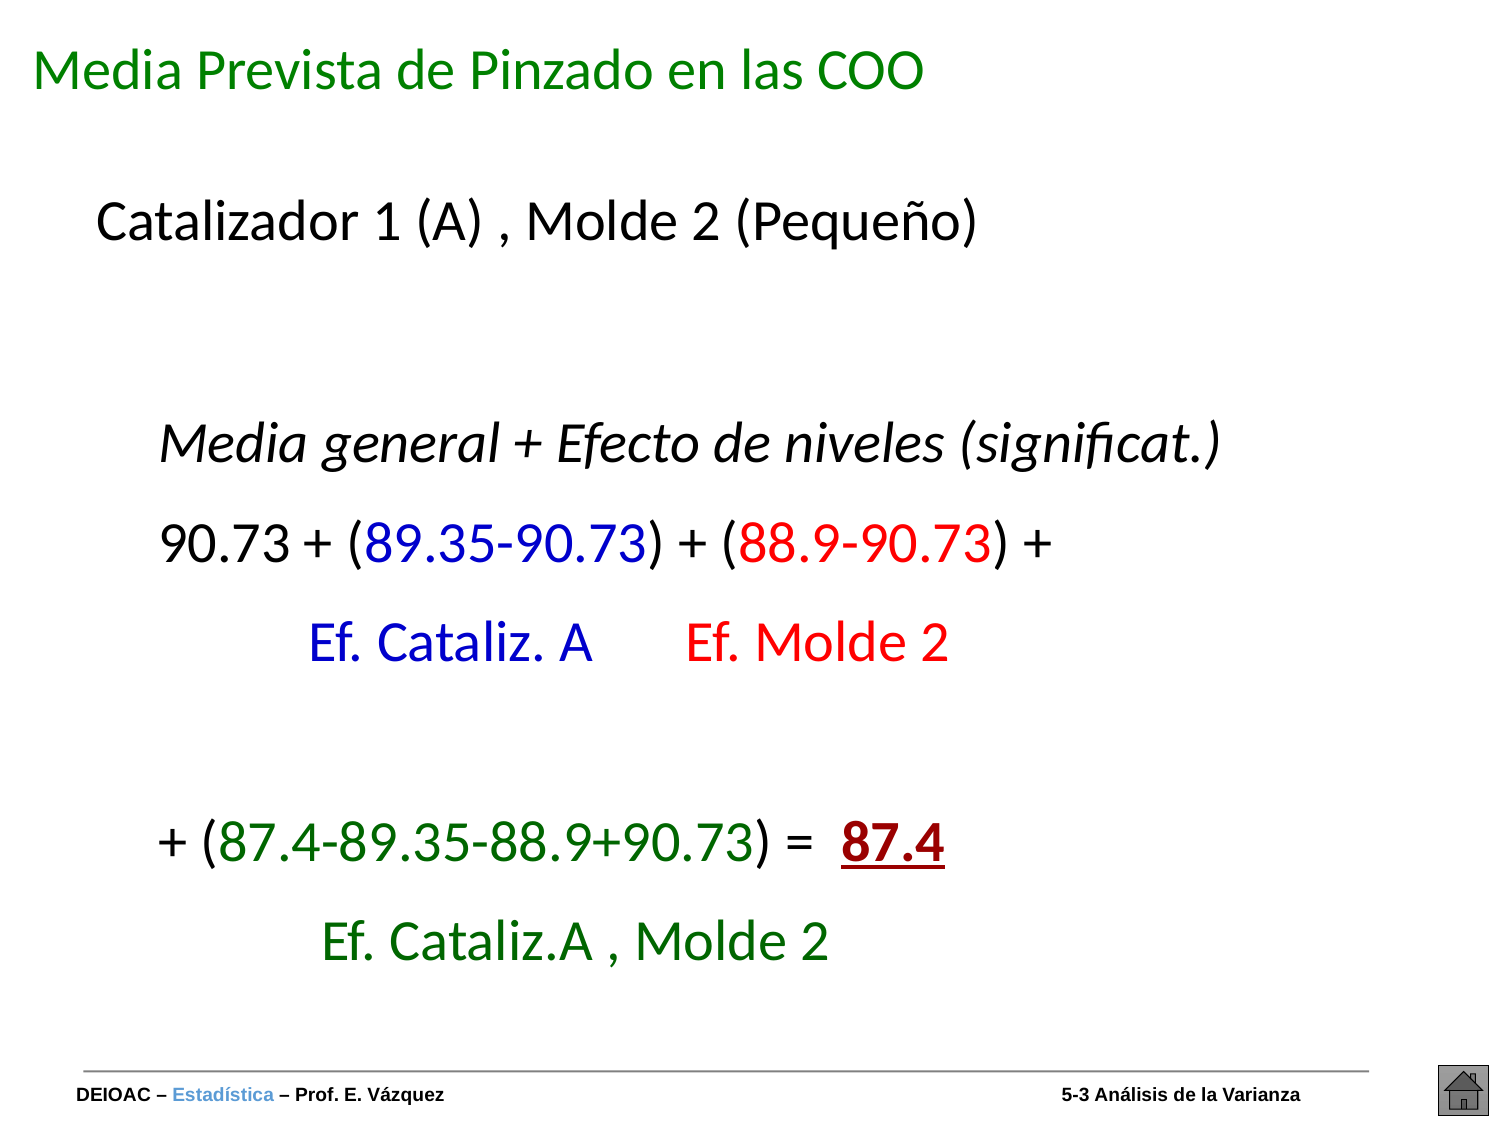

# Media Prevista de Pinzado en las COO
 Catalizador 1 (A) , Molde 2 (Pequeño)

	Media general + Efecto de niveles (significat.)
	90.73 + (89.35-90.73) + (88.9-90.73) +
                 Ef. Cataliz. A       Ef. Molde 2

	+ (87.4-89.35-88.9+90.73) =  87.4
		 Ef. Cataliz.A , Molde 2